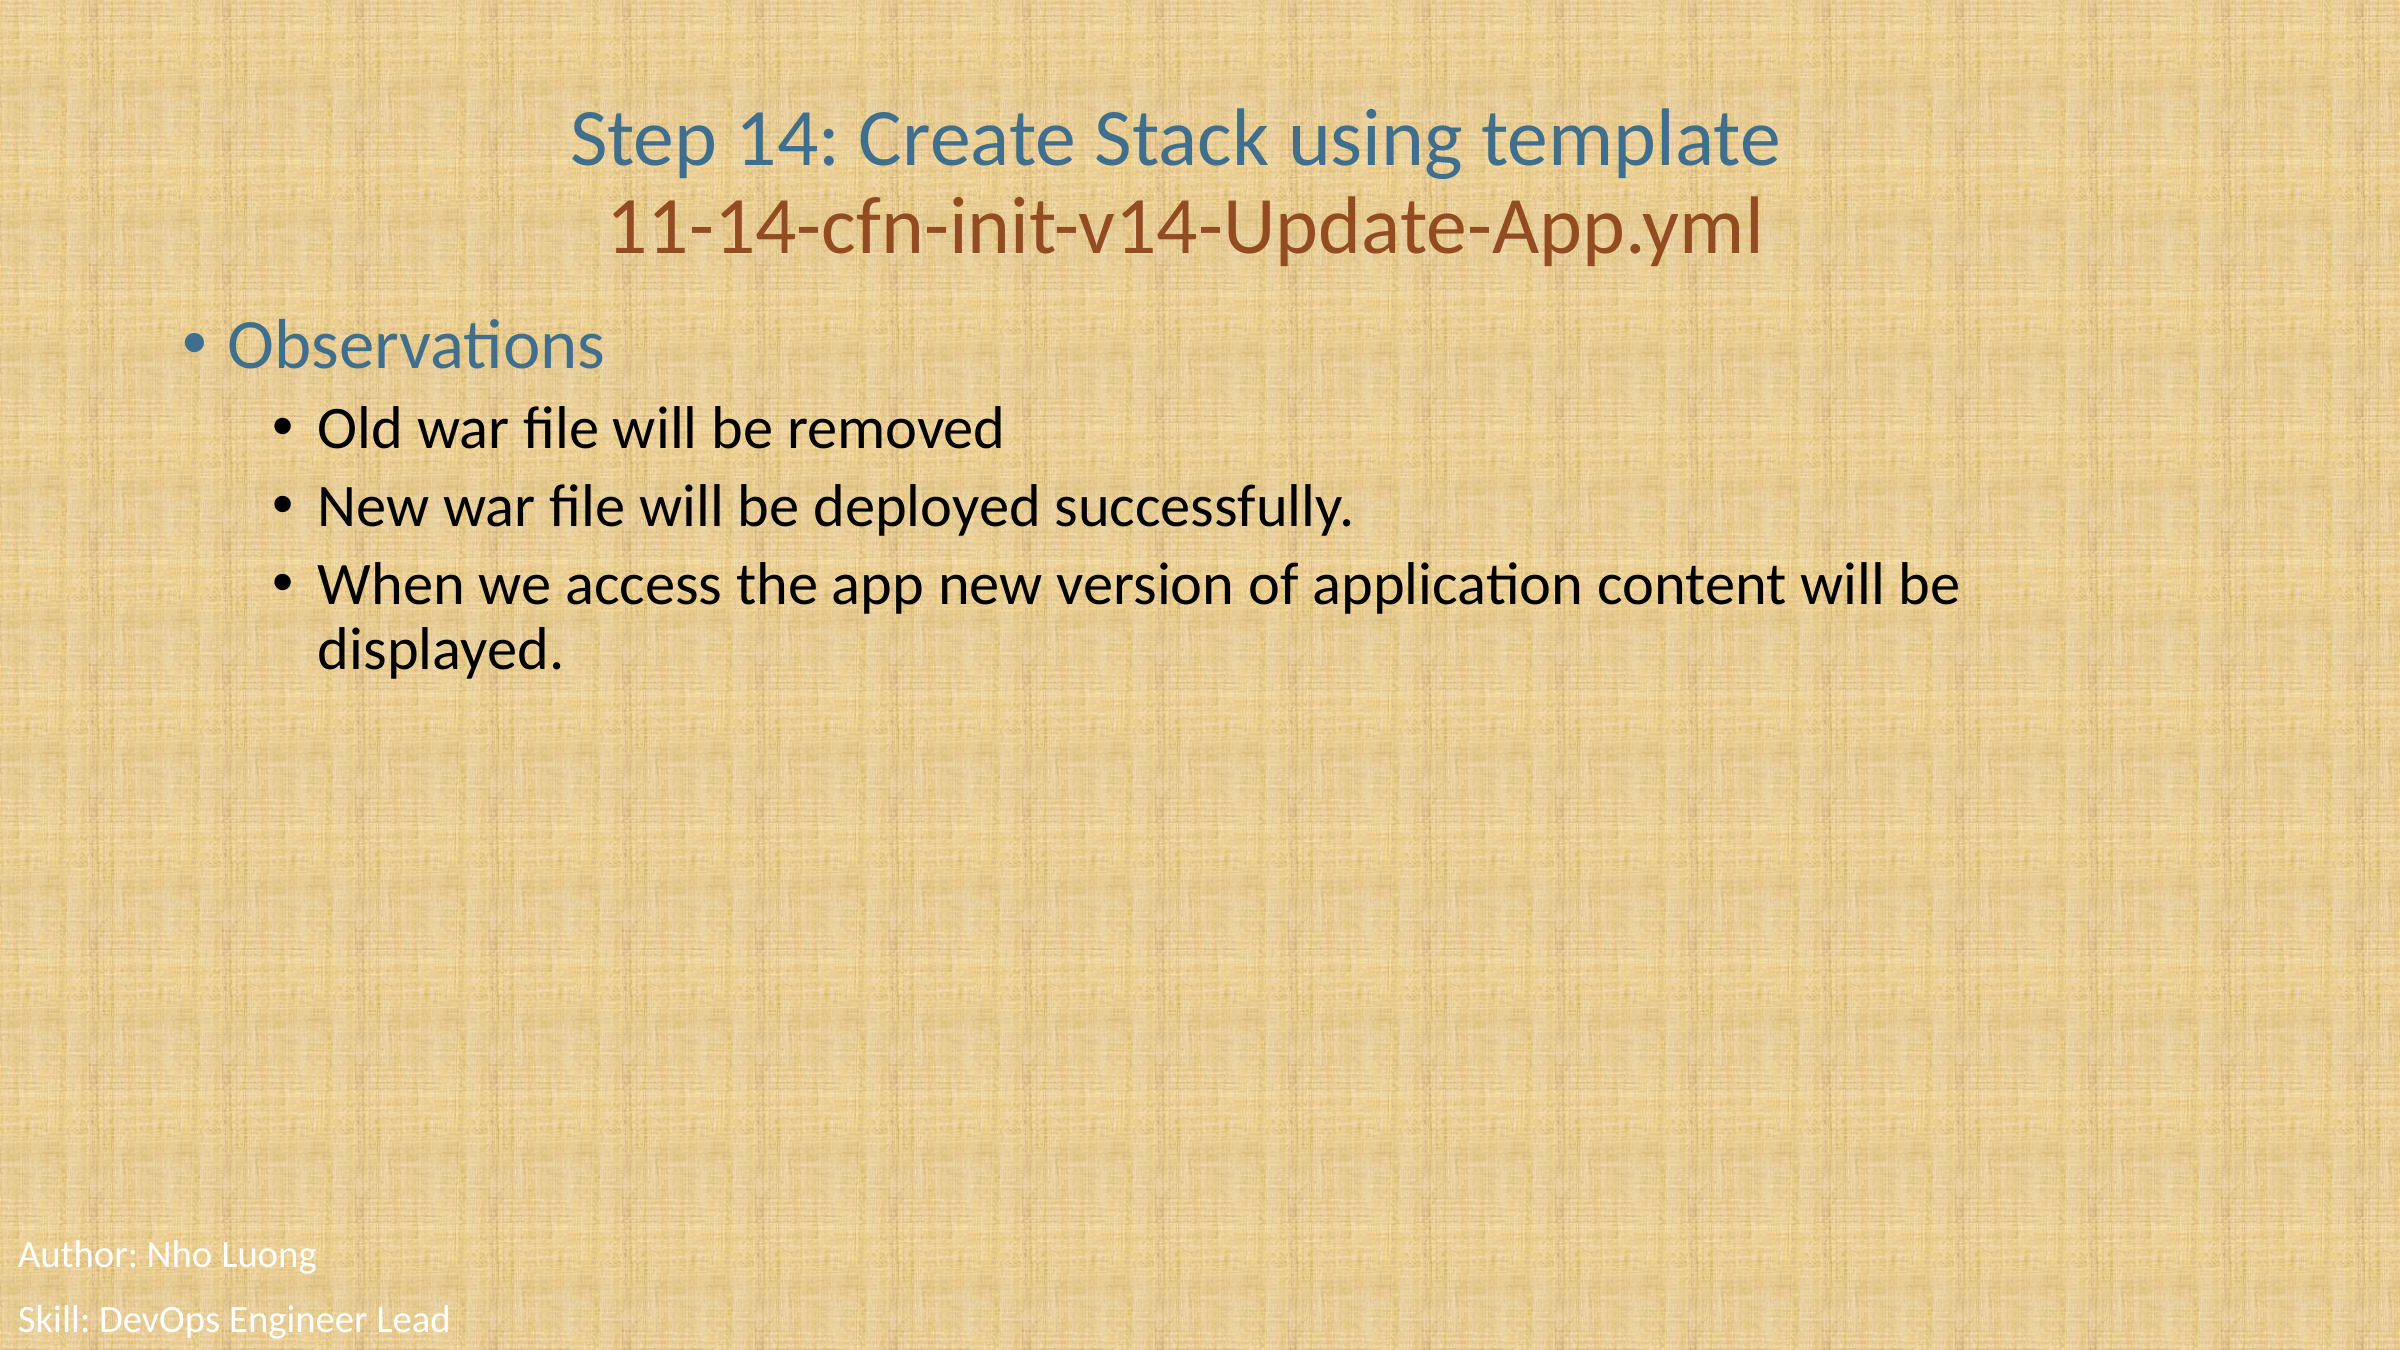

# Step 14: Create Stack using template 11-14-cfn-init-v14-Update-App.yml
Observations
Old war file will be removed
New war file will be deployed successfully.
When we access the app new version of application content will be displayed.

Author: Nho Luong
Skill: DevOps Engineer Lead